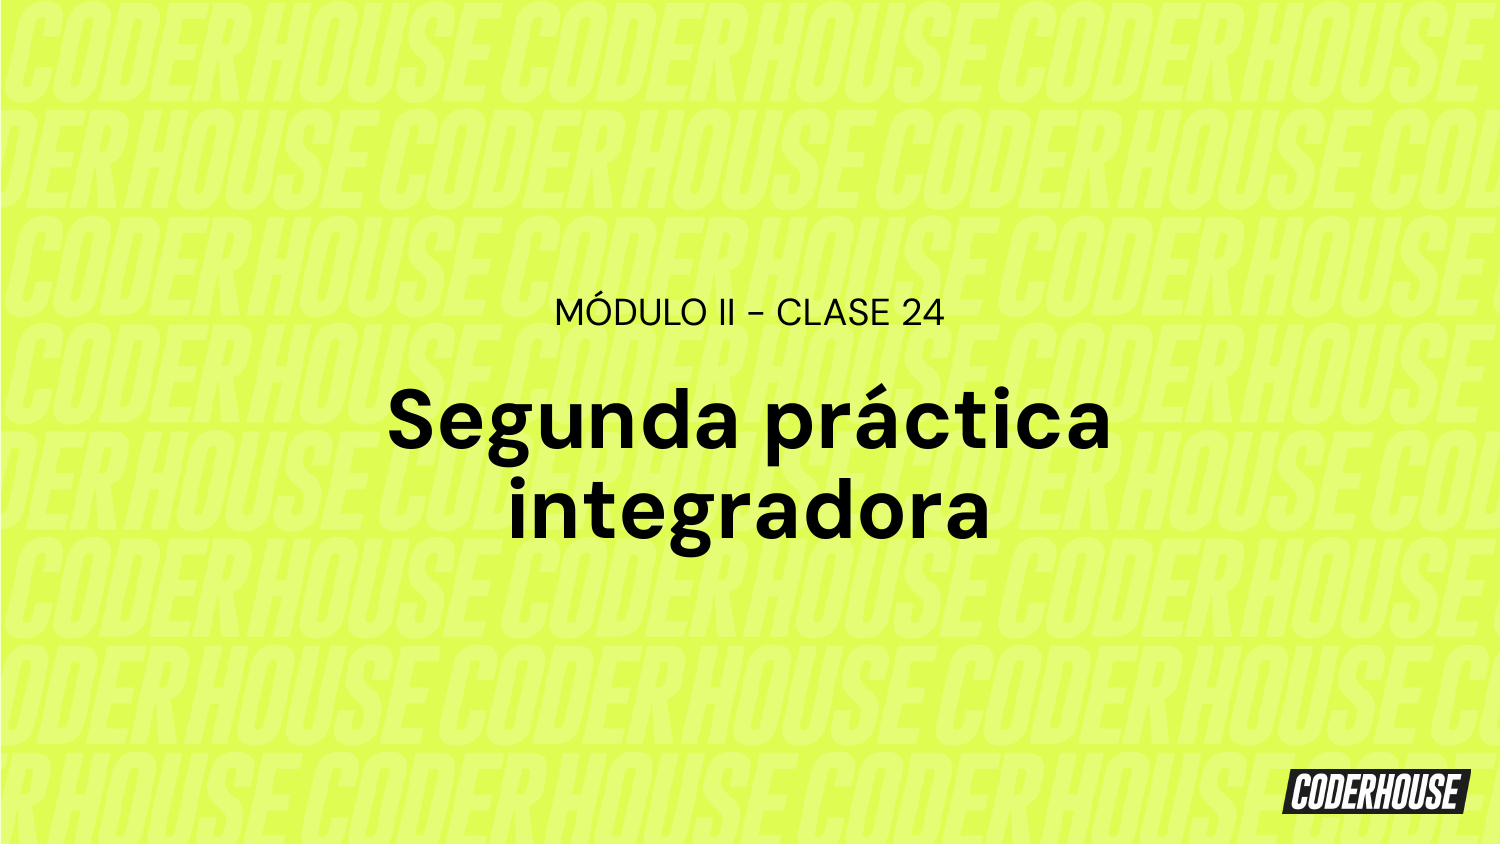

MÓDULO II - CLASE 24
Segunda práctica integradora